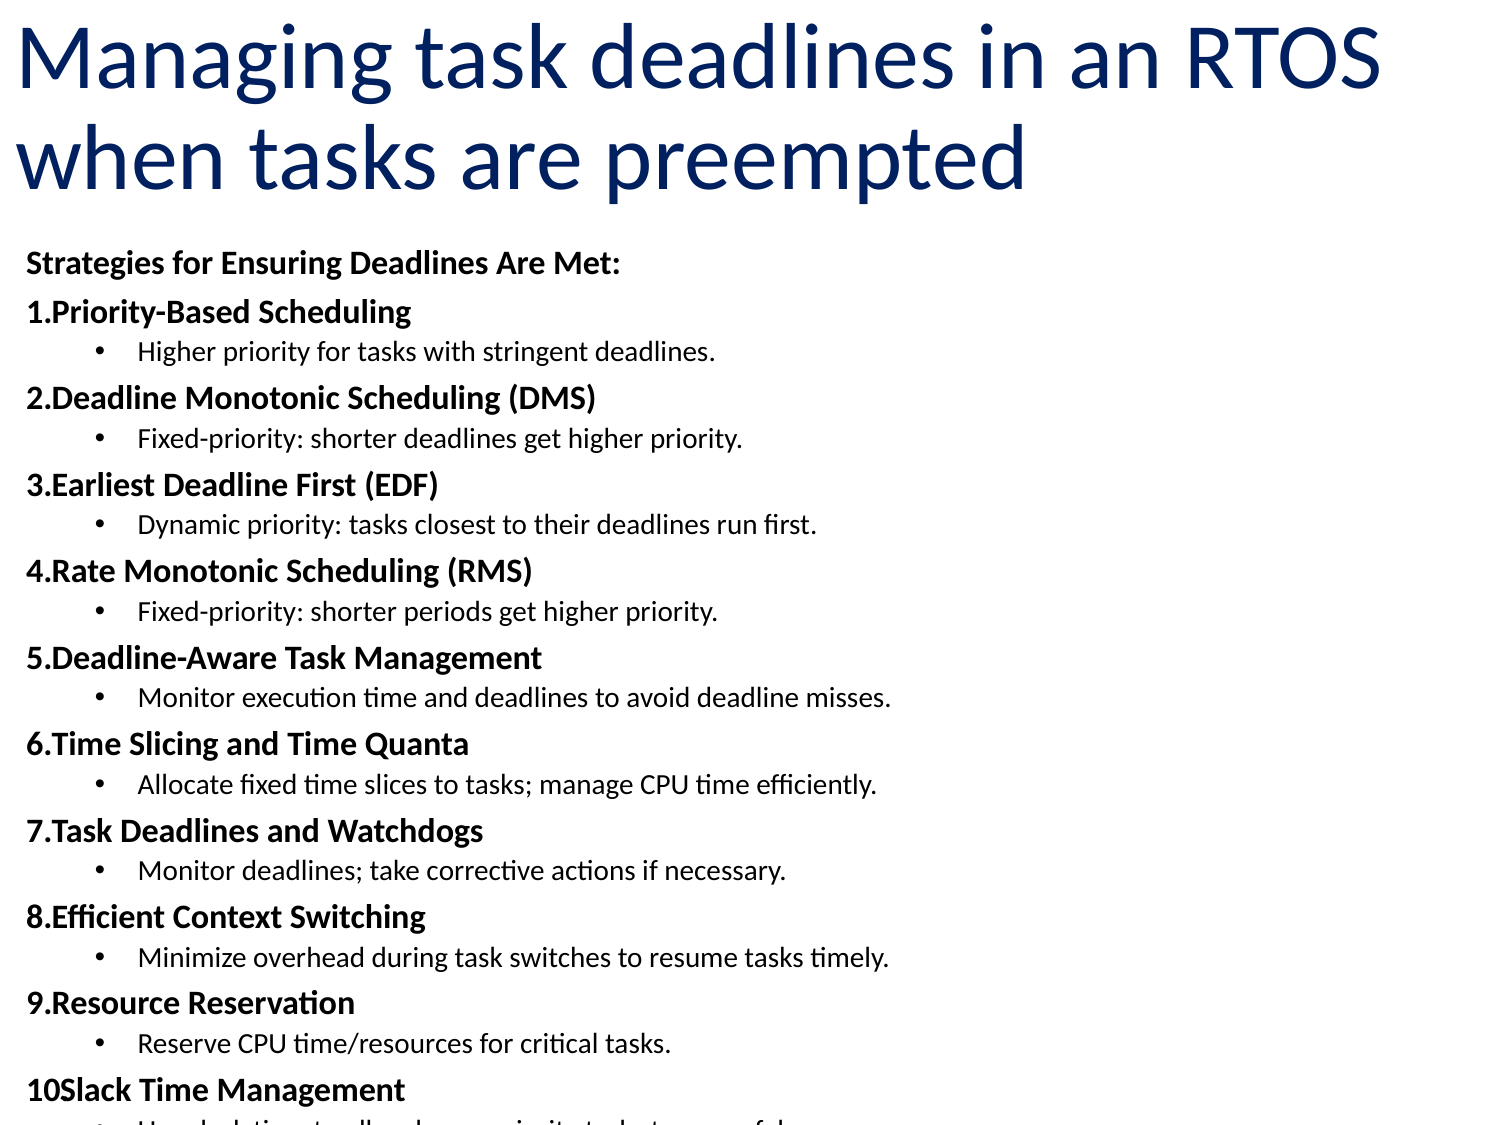

# Managing task deadlines in an RTOS when tasks are preempted
Strategies for Ensuring Deadlines Are Met:
Priority-Based Scheduling
Higher priority for tasks with stringent deadlines.
Deadline Monotonic Scheduling (DMS)
Fixed-priority: shorter deadlines get higher priority.
Earliest Deadline First (EDF)
Dynamic priority: tasks closest to their deadlines run first.
Rate Monotonic Scheduling (RMS)
Fixed-priority: shorter periods get higher priority.
Deadline-Aware Task Management
Monitor execution time and deadlines to avoid deadline misses.
Time Slicing and Time Quanta
Allocate fixed time slices to tasks; manage CPU time efficiently.
Task Deadlines and Watchdogs
Monitor deadlines; take corrective actions if necessary.
Efficient Context Switching
Minimize overhead during task switches to resume tasks timely.
Resource Reservation
Reserve CPU time/resources for critical tasks.
Slack Time Management
Use slack time to allow lower-priority tasks to run safely.